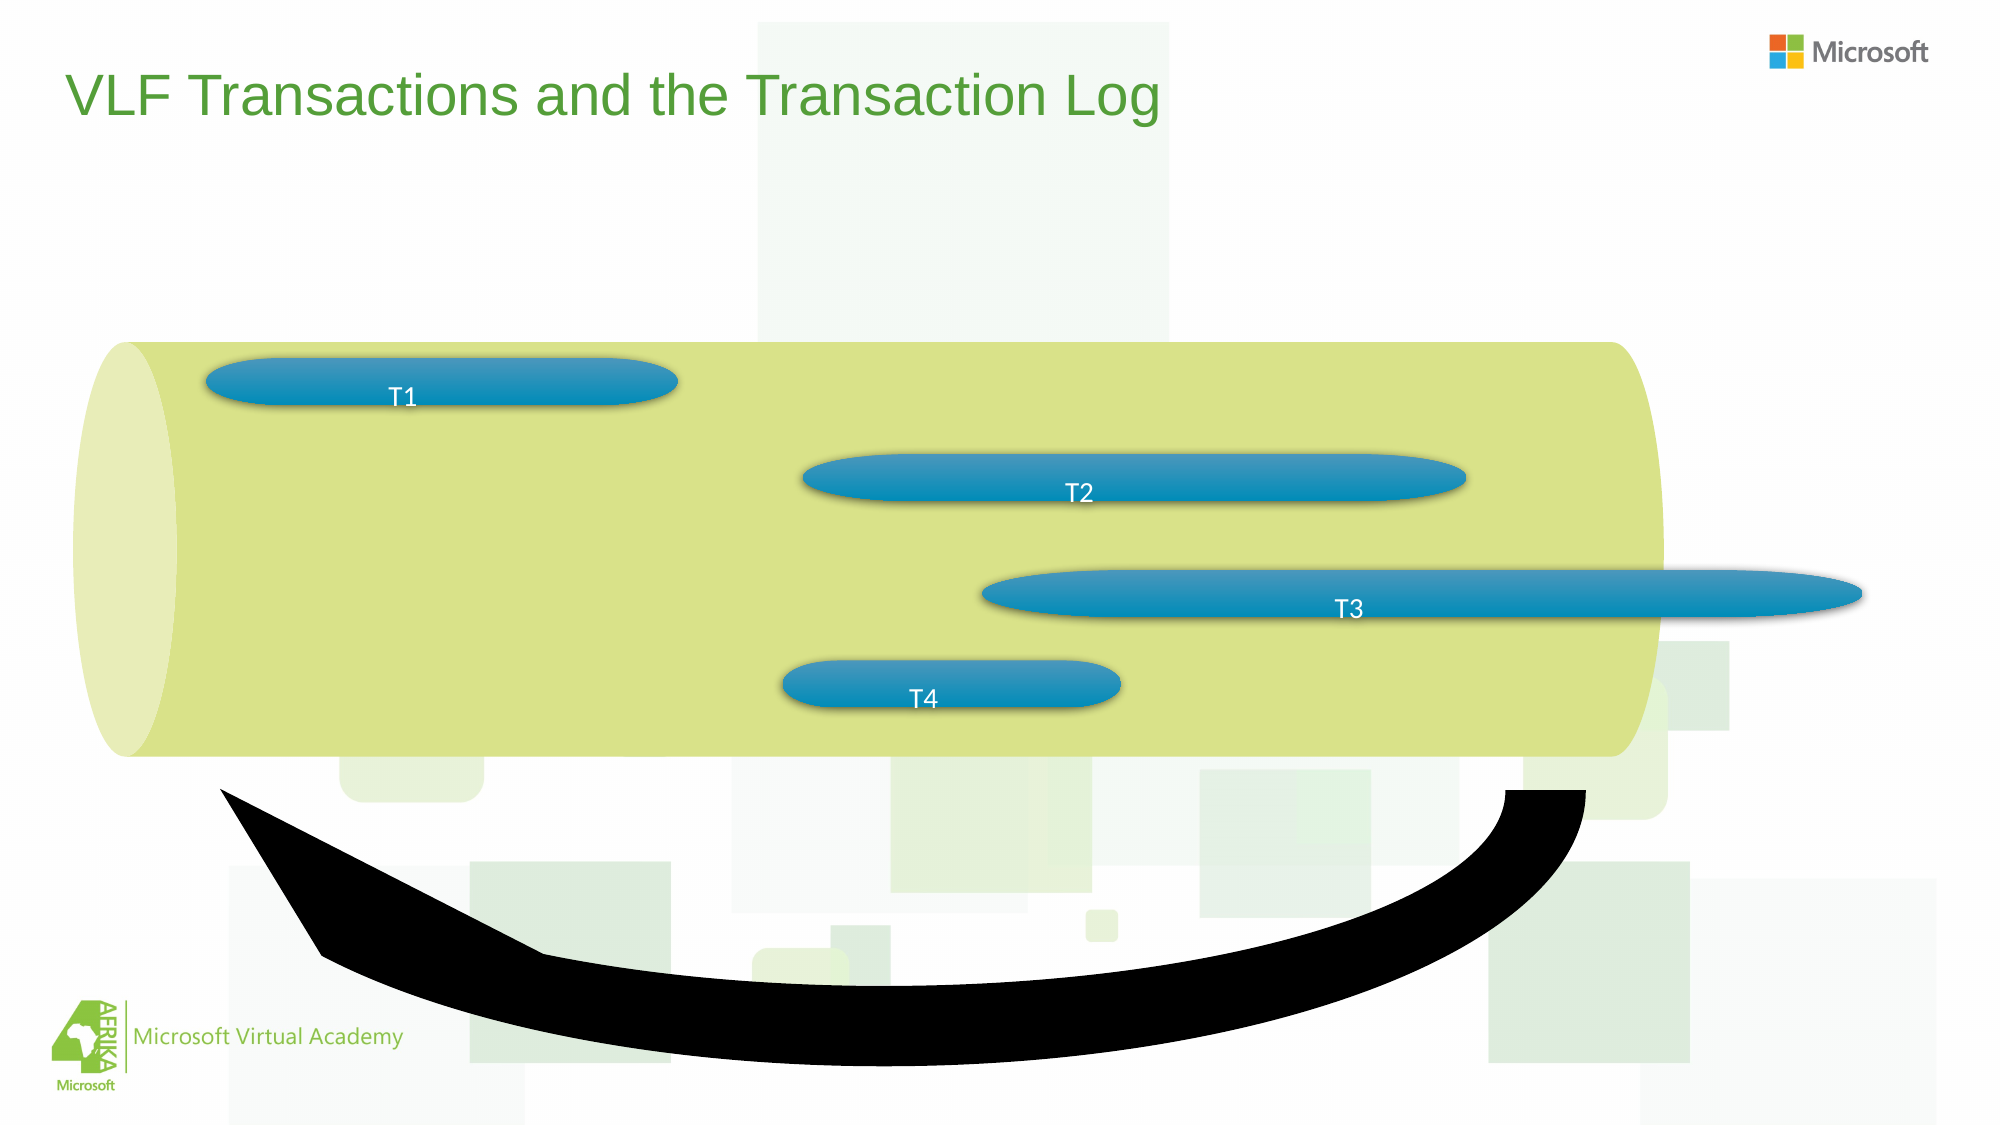

# VLF Transactions and the Transaction Log
T1

T2

T3

T4